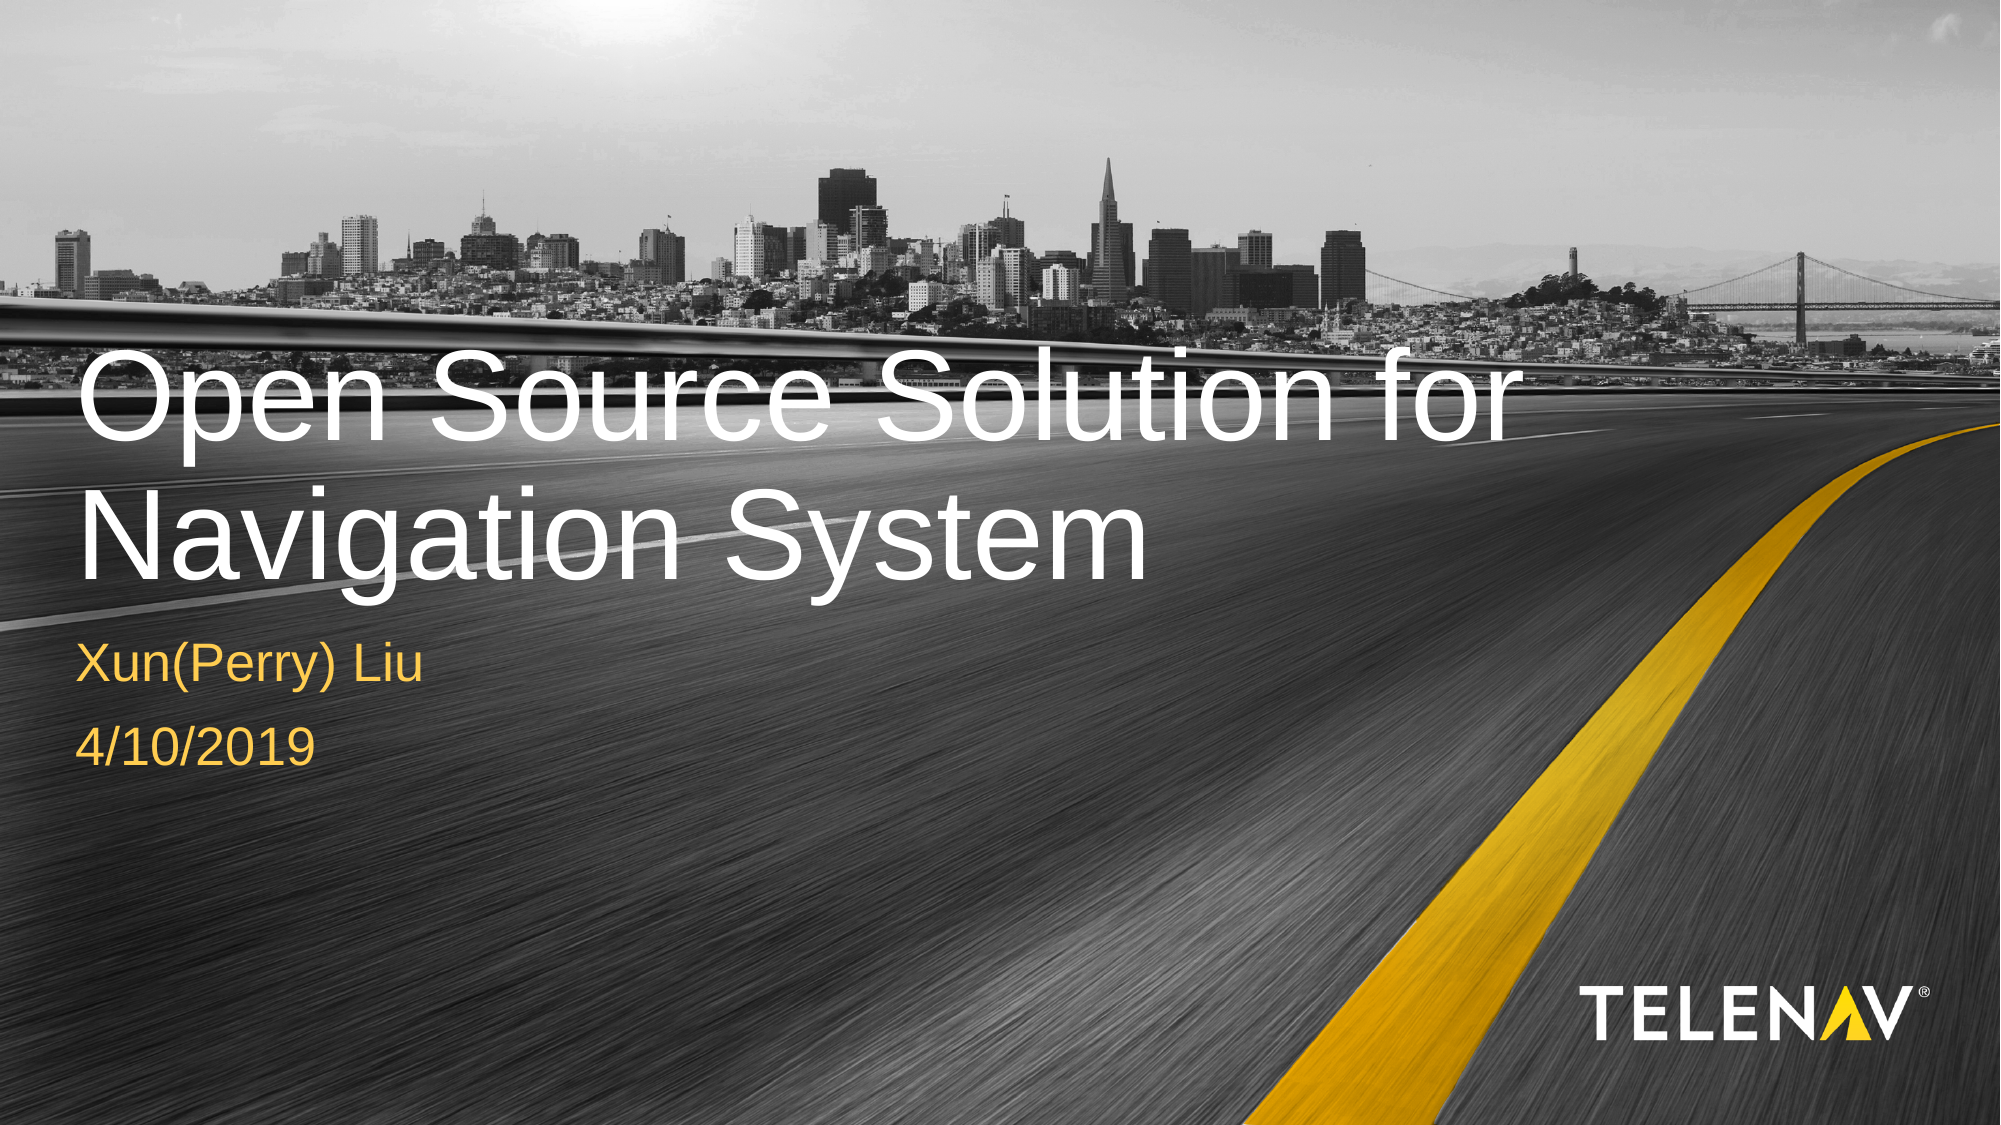

# Open Source Solution for Navigation System
Xun(Perry) Liu
4/10/2019